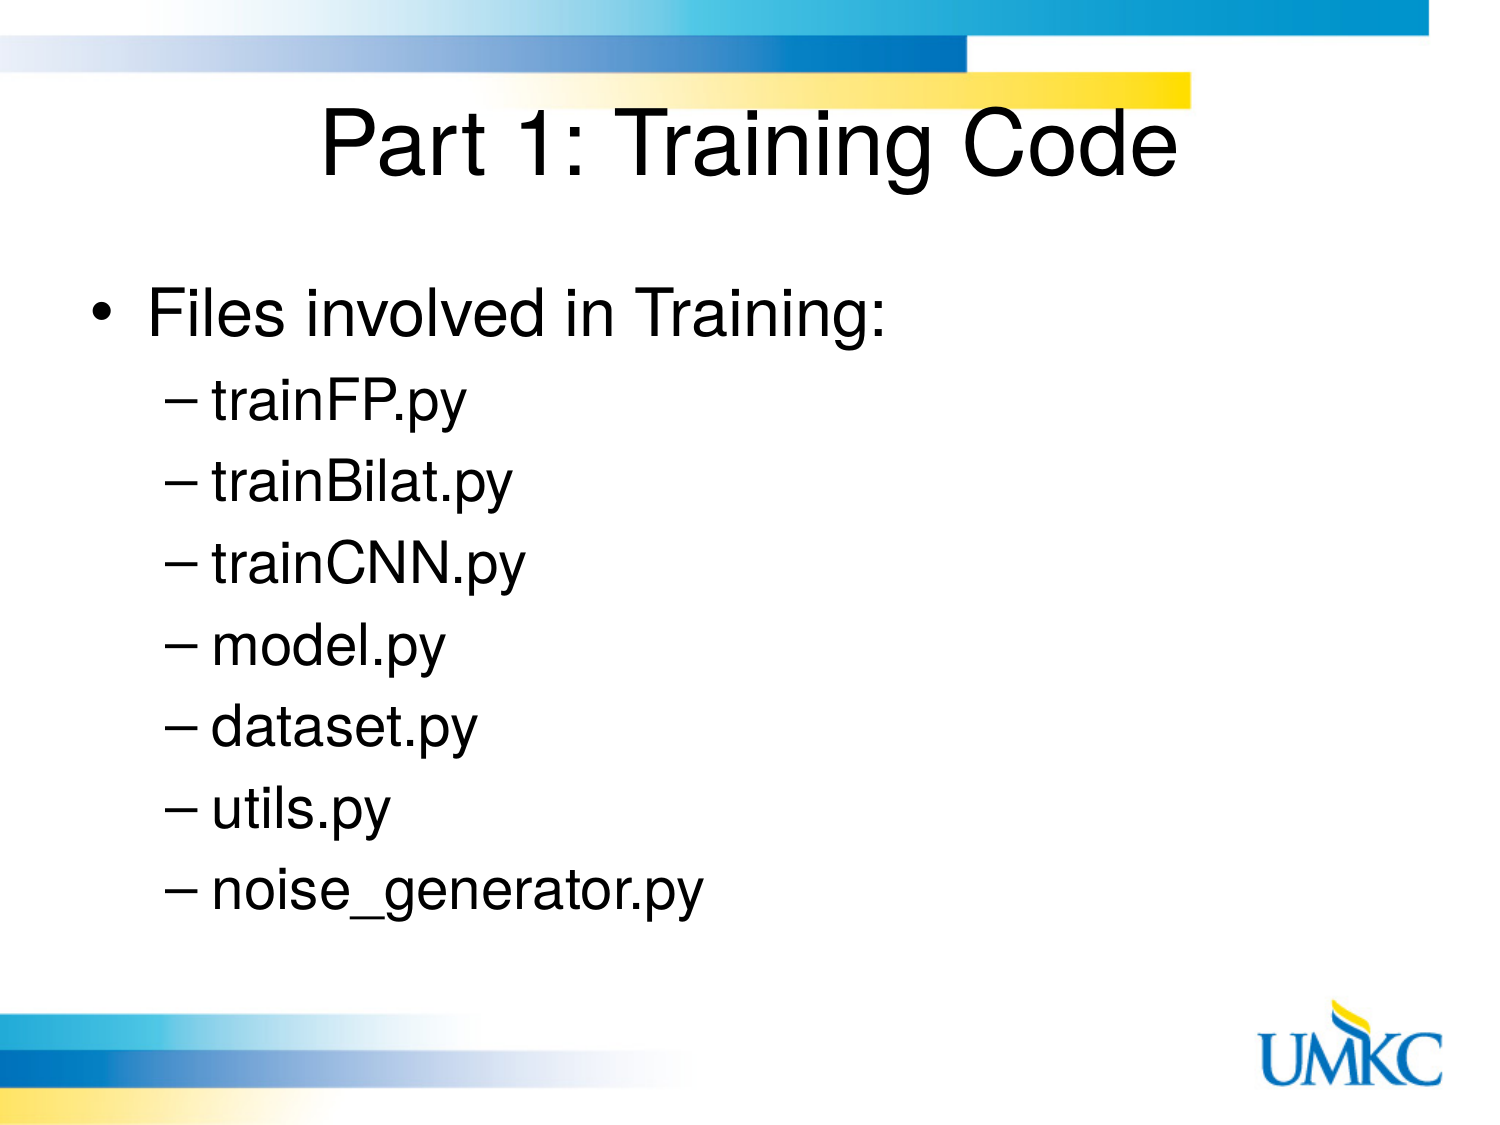

# Part 1: Training Code
Files involved in Training:
trainFP.py
trainBilat.py
trainCNN.py
model.py
dataset.py
utils.py
noise_generator.py